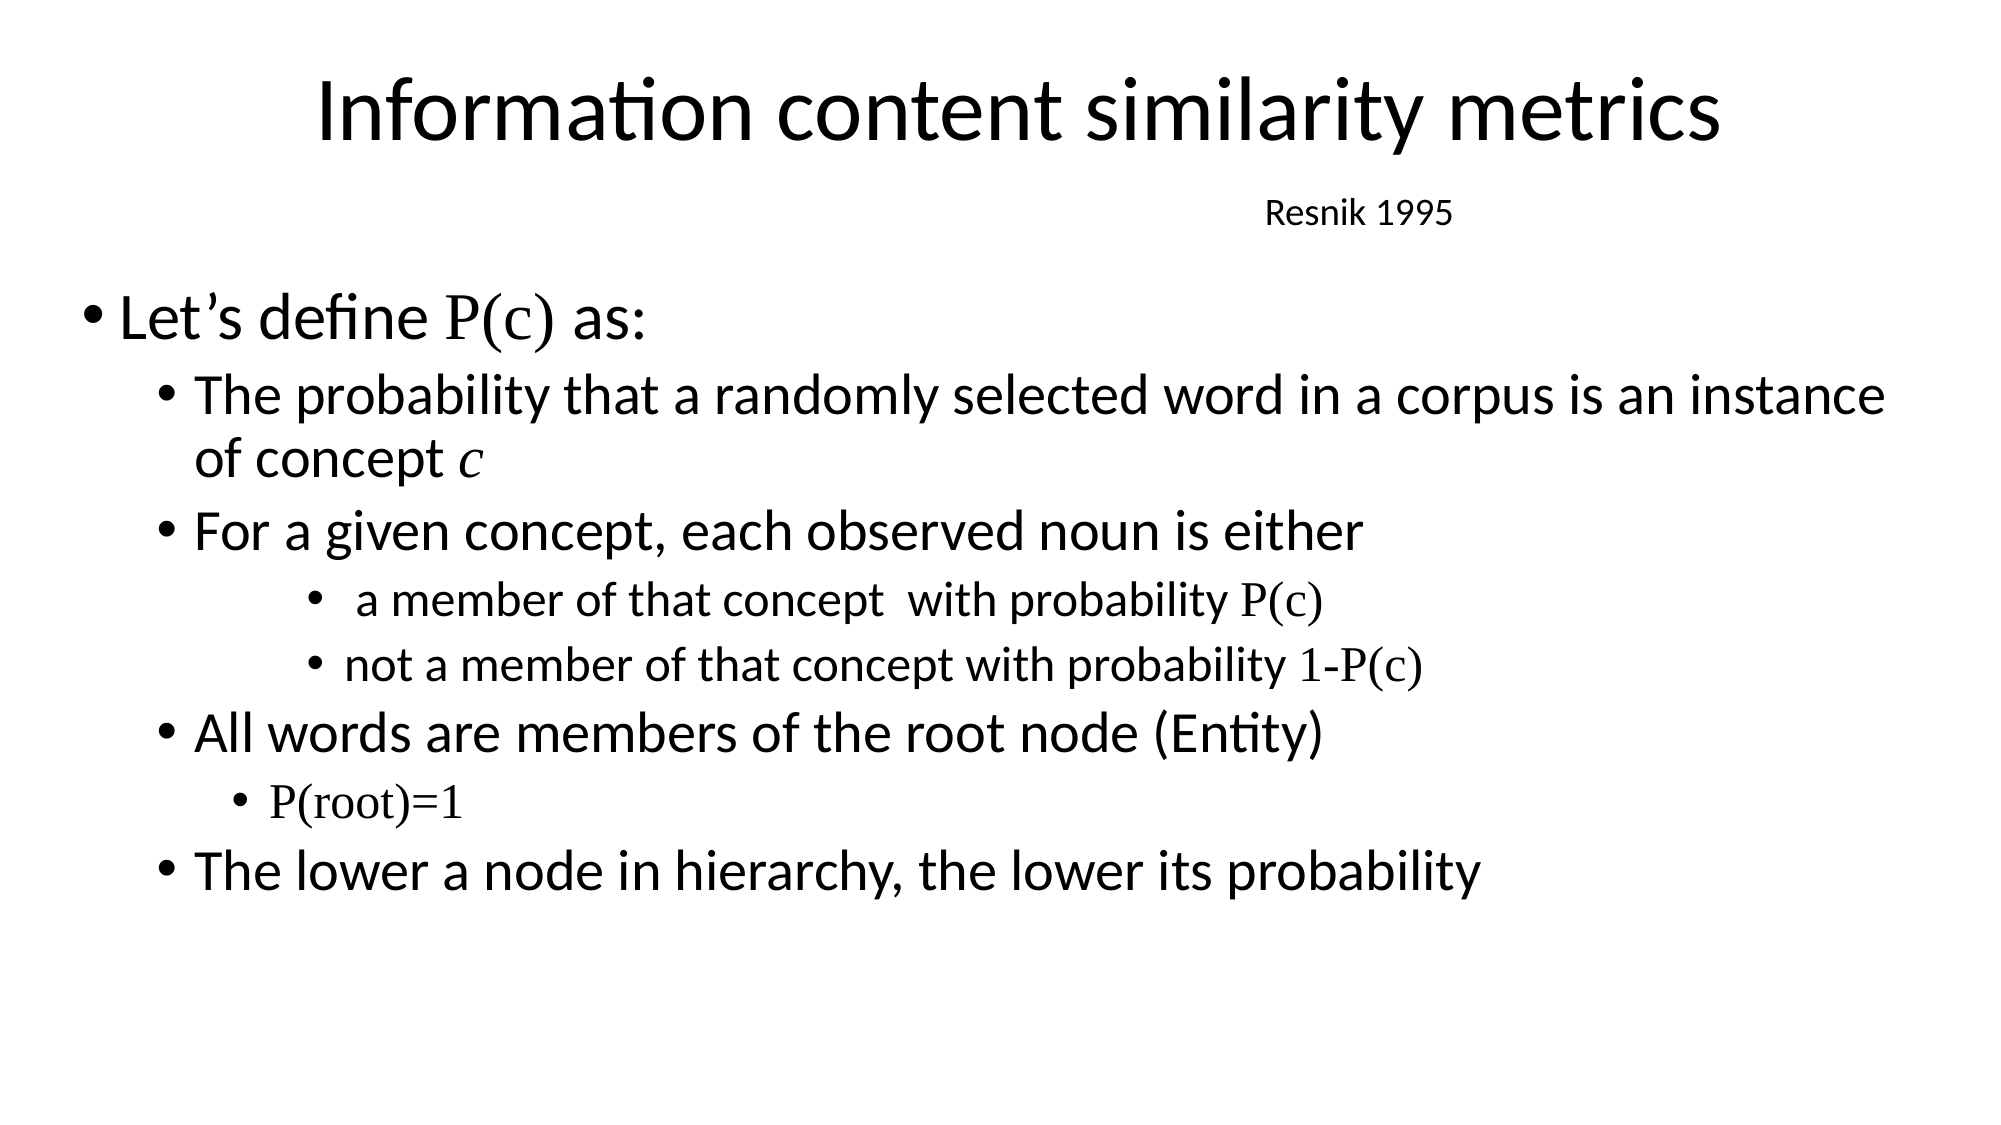

# Information content similarity metrics
Resnik 1995
Let’s define P(c) as:
The probability that a randomly selected word in a corpus is an instance of concept c
For a given concept, each observed noun is either
 a member of that concept  with probability P(c)
not a member of that concept with probability 1-P(c)
All words are members of the root node (Entity)
P(root)=1
The lower a node in hierarchy, the lower its probability